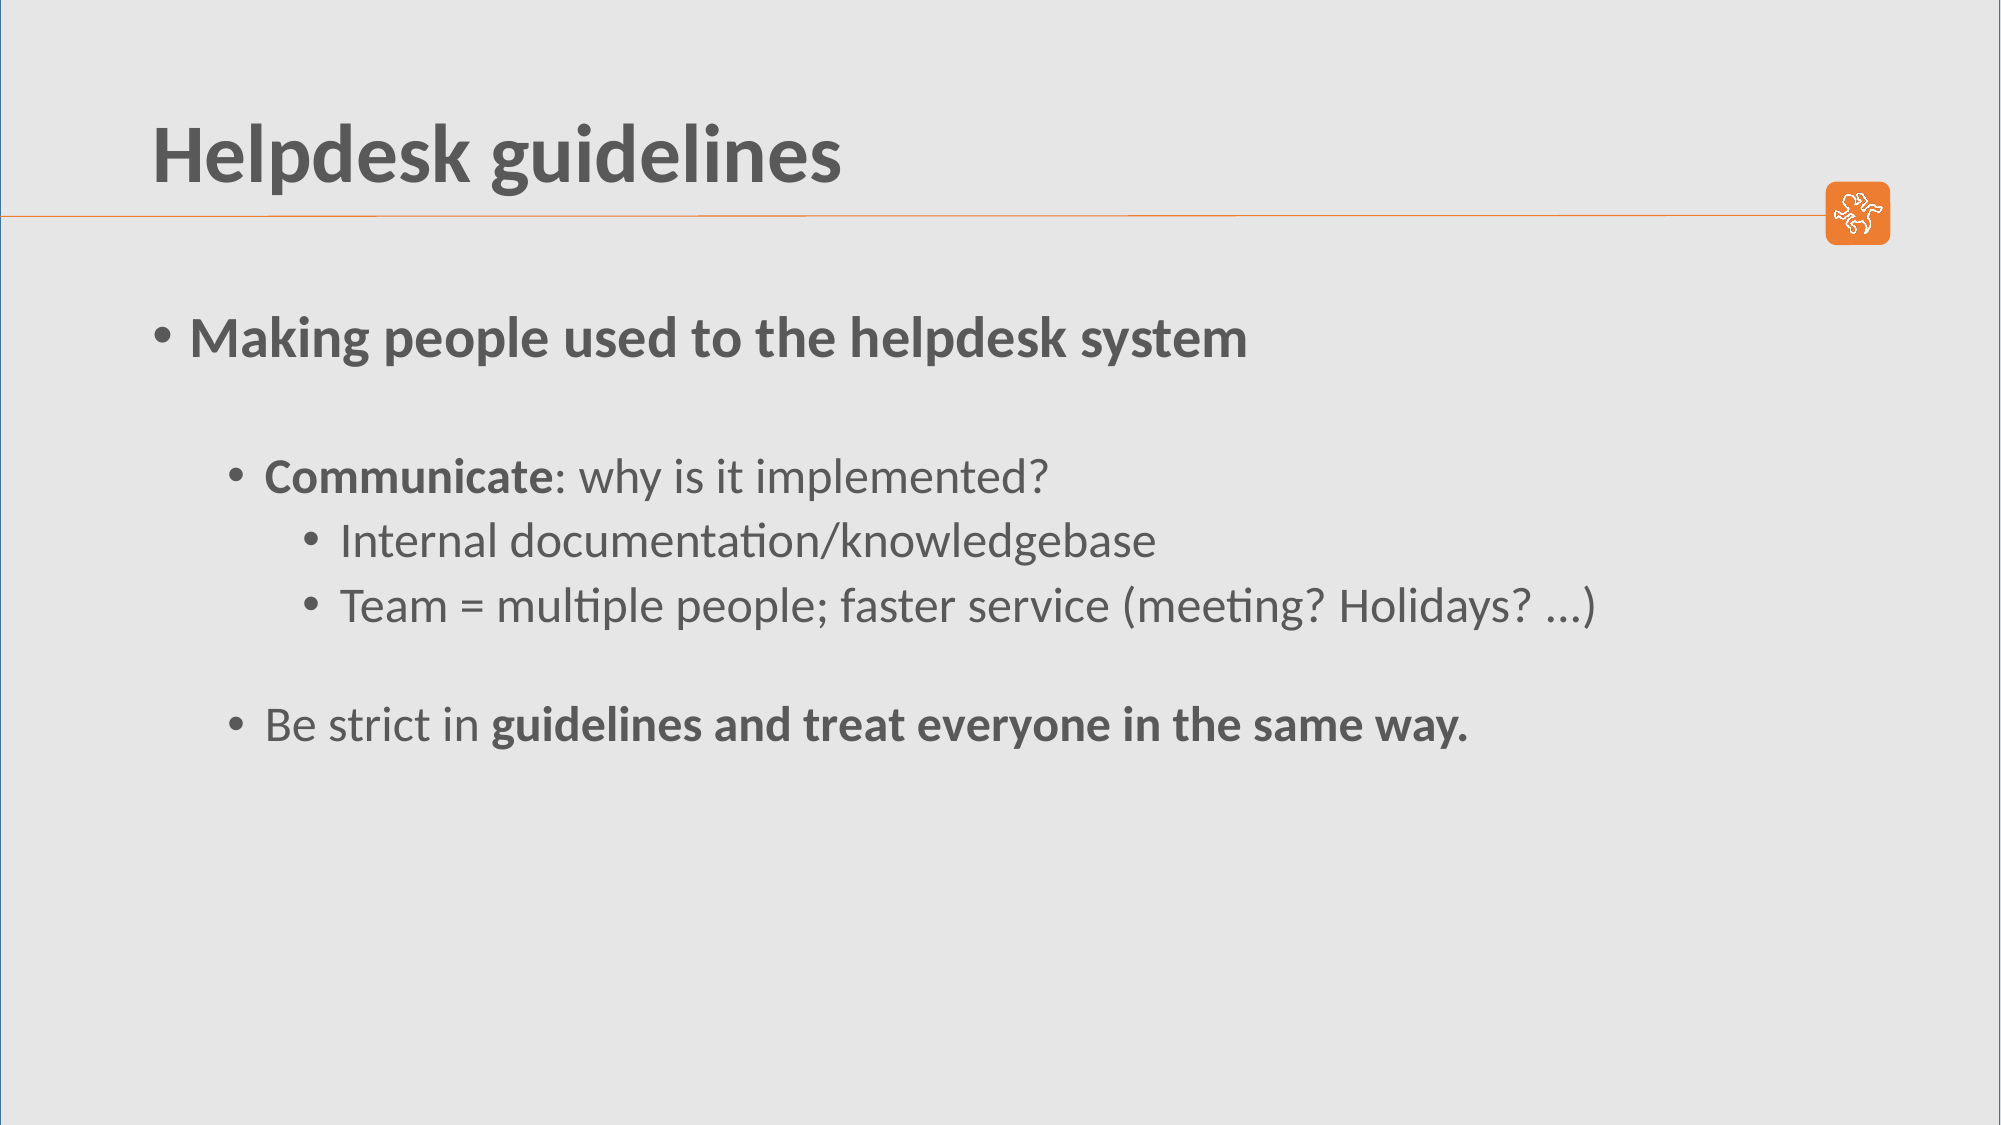

# Helpdesk guidelines
Making people used to the helpdesk system
Communicate: why is it implemented?
Internal documentation/knowledgebase
Team = multiple people; faster service (meeting? Holidays? ...)

Be strict in guidelines and treat everyone in the same way.